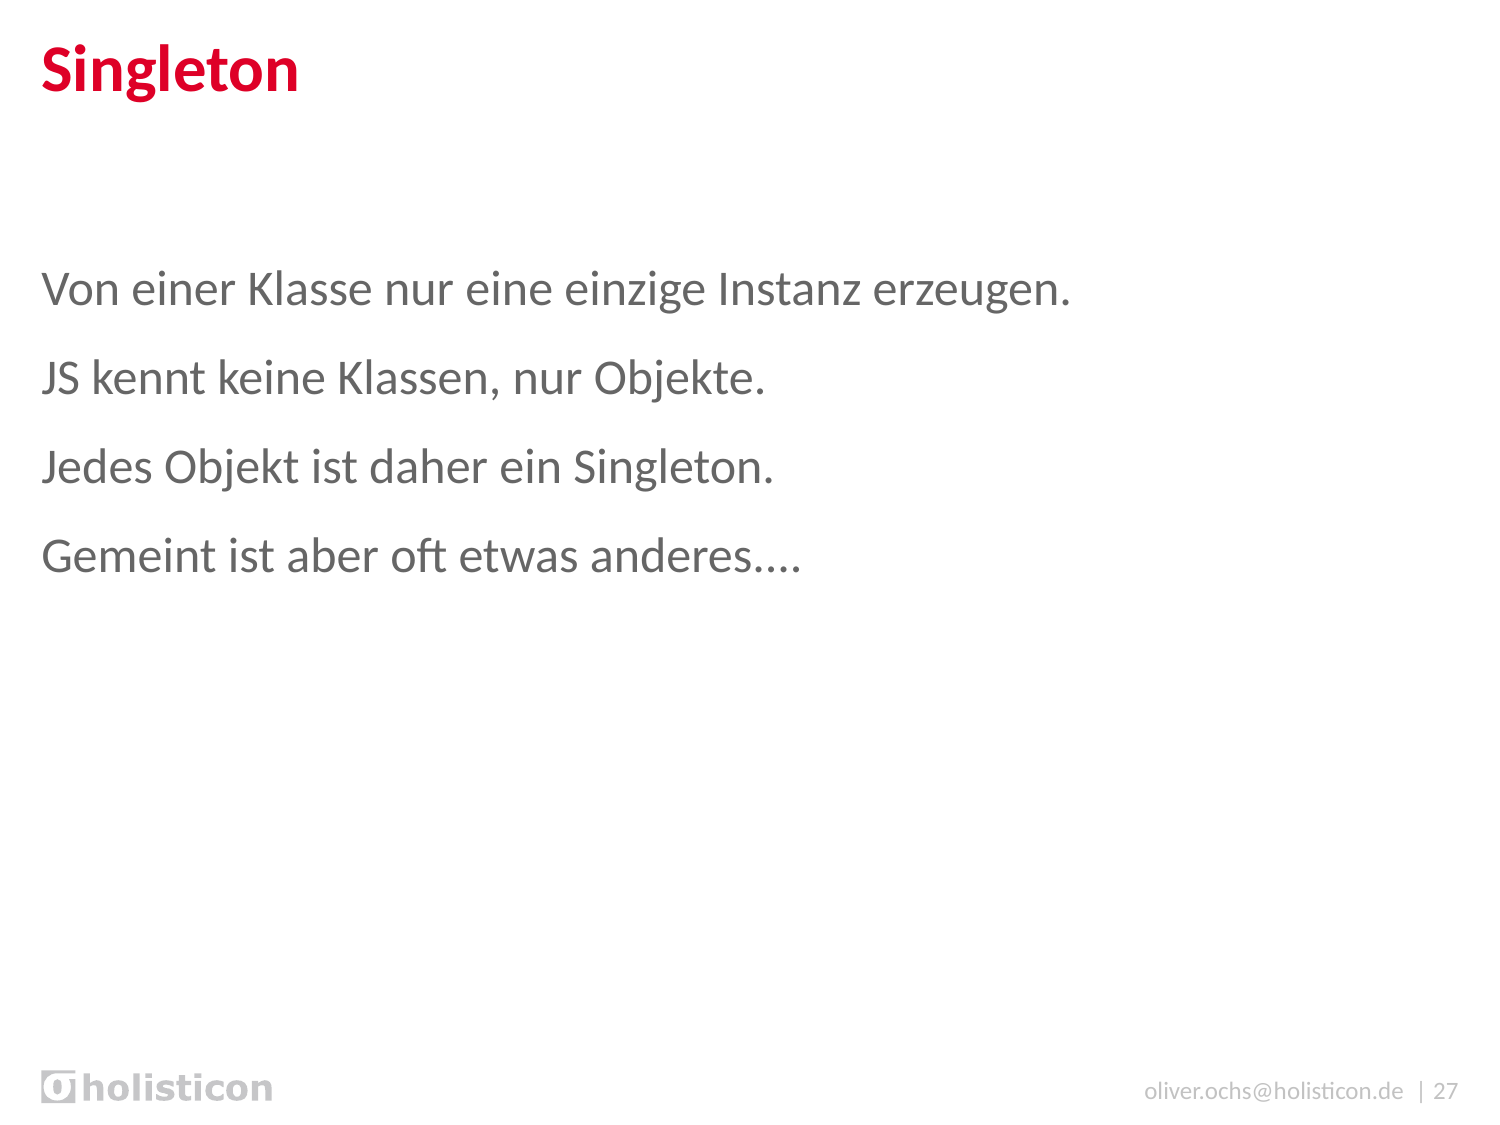

# Singleton
Von einer Klasse nur eine einzige Instanz erzeugen.
JS kennt keine Klassen, nur Objekte.
Jedes Objekt ist daher ein Singleton.
Gemeint ist aber oft etwas anderes....